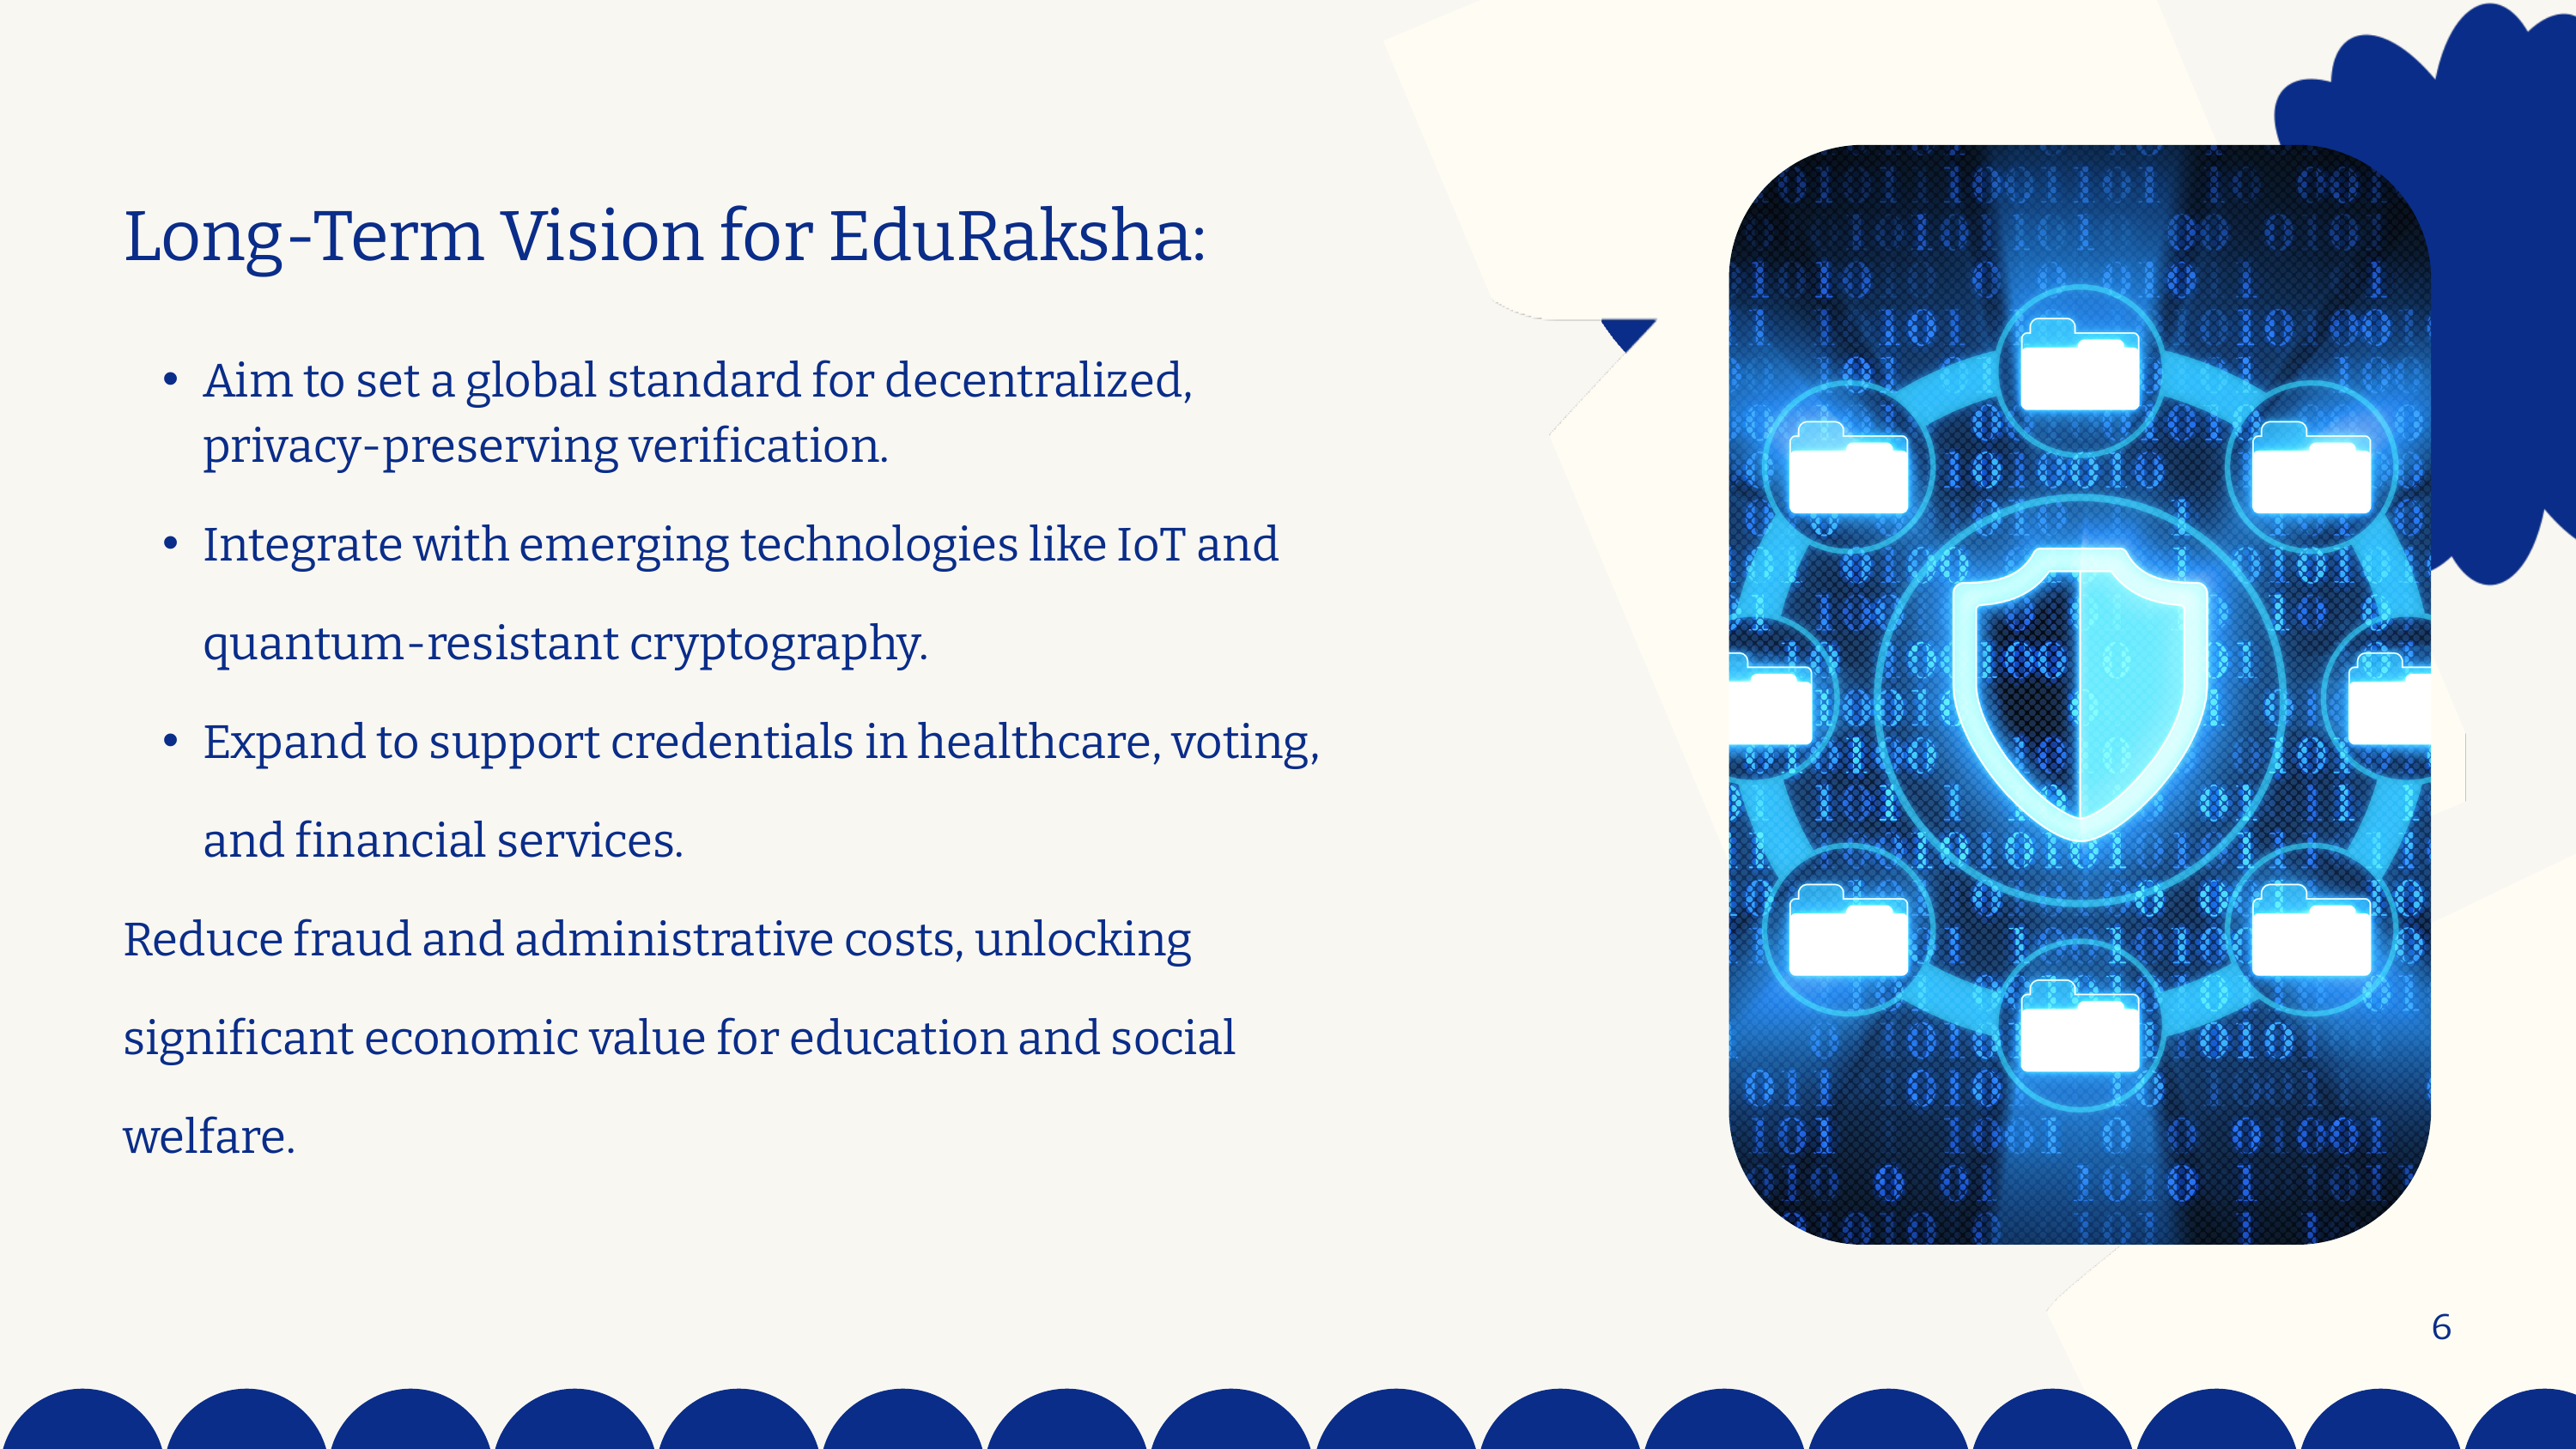

Long-Term Vision for EduRaksha:

Aim to set a global standard for decentralized, privacy-preserving verification.
Integrate with emerging technologies like IoT and quantum-resistant cryptography.
Expand to support credentials in healthcare, voting, and financial services.
Reduce fraud and administrative costs, unlocking significant economic value for education and social welfare.

6